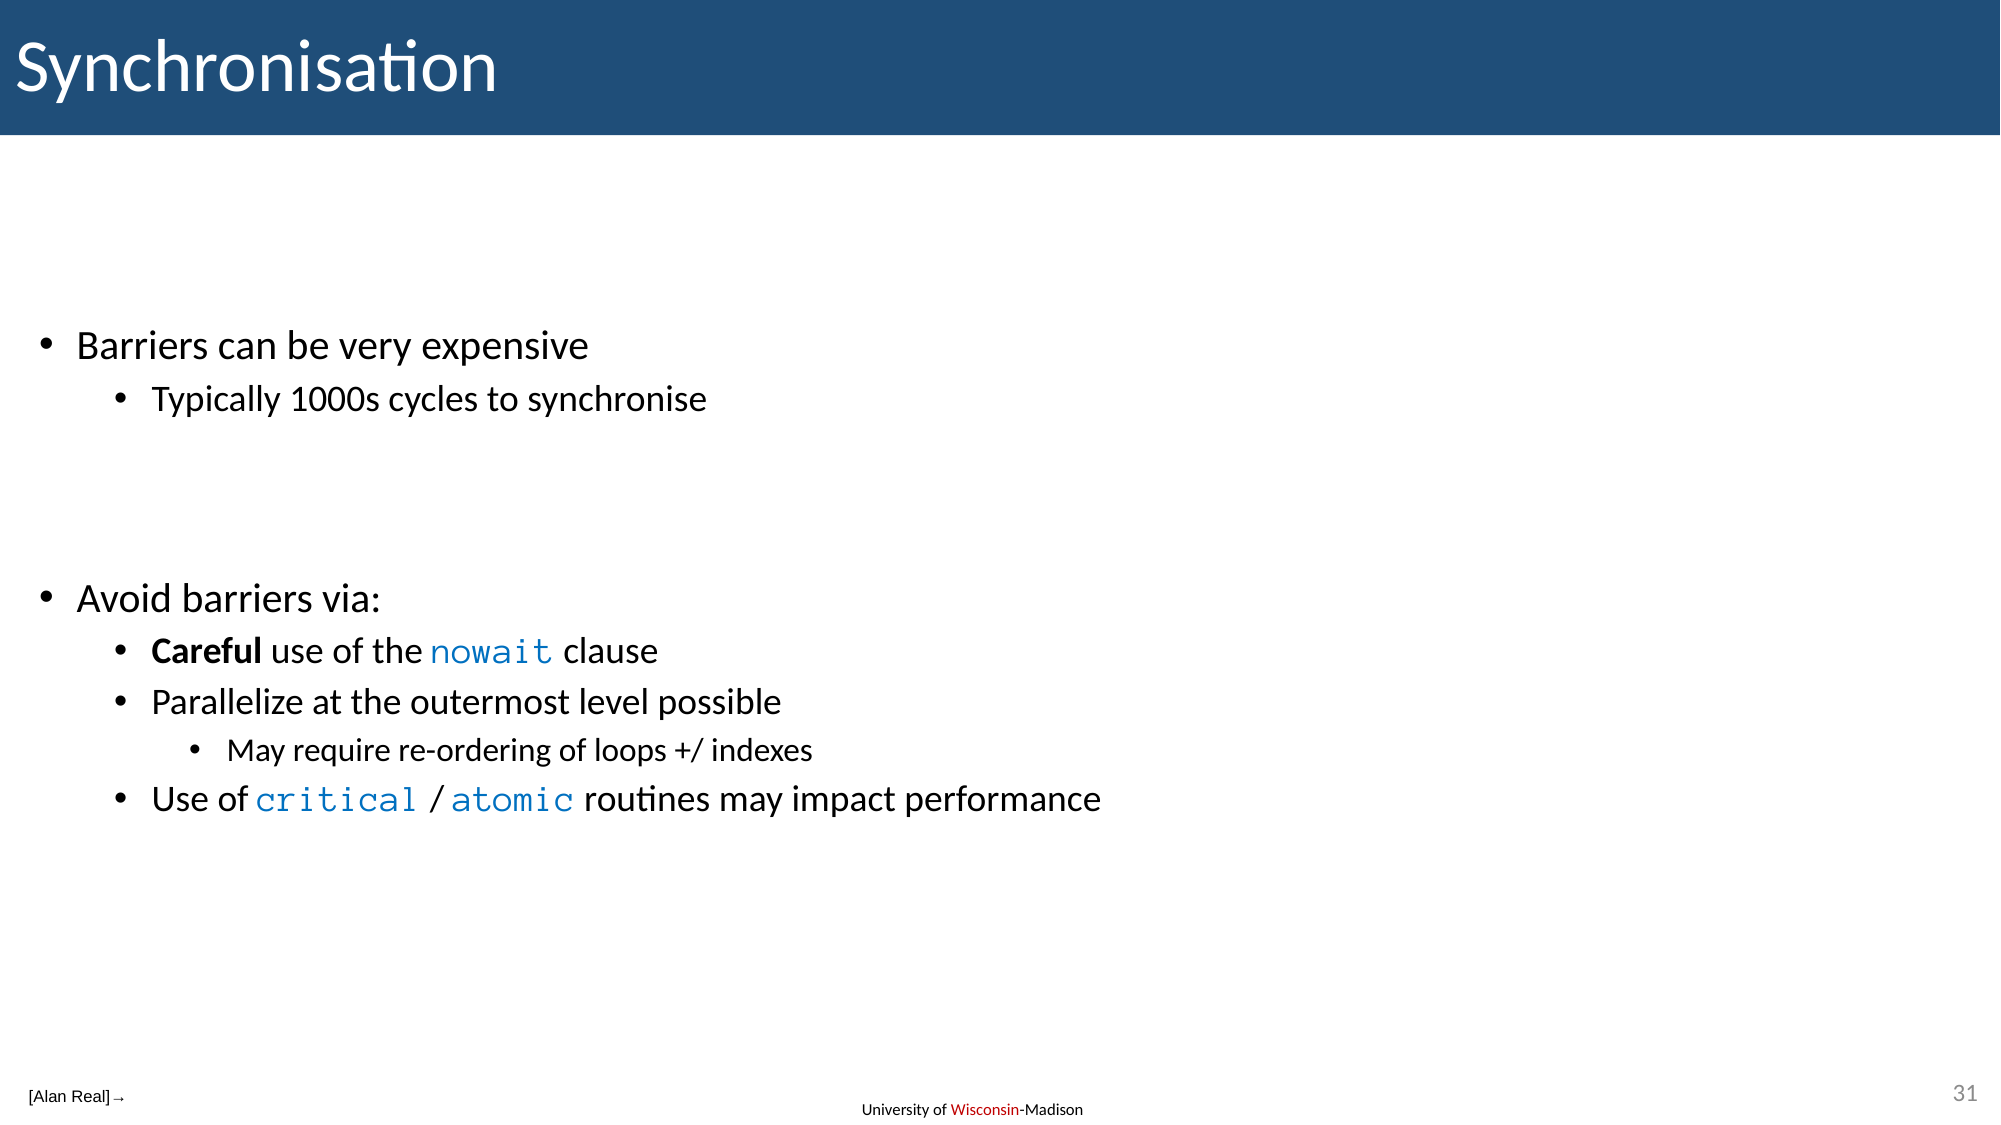

# Synchronisation

Barriers can be very expensive
Typically 1000s cycles to synchronise

Avoid barriers via:
Careful use of the nowait clause
Parallelize at the outermost level possible
May require re-ordering of loops +/ indexes
Use of critical / atomic routines may impact performance

31
[Alan Real]→